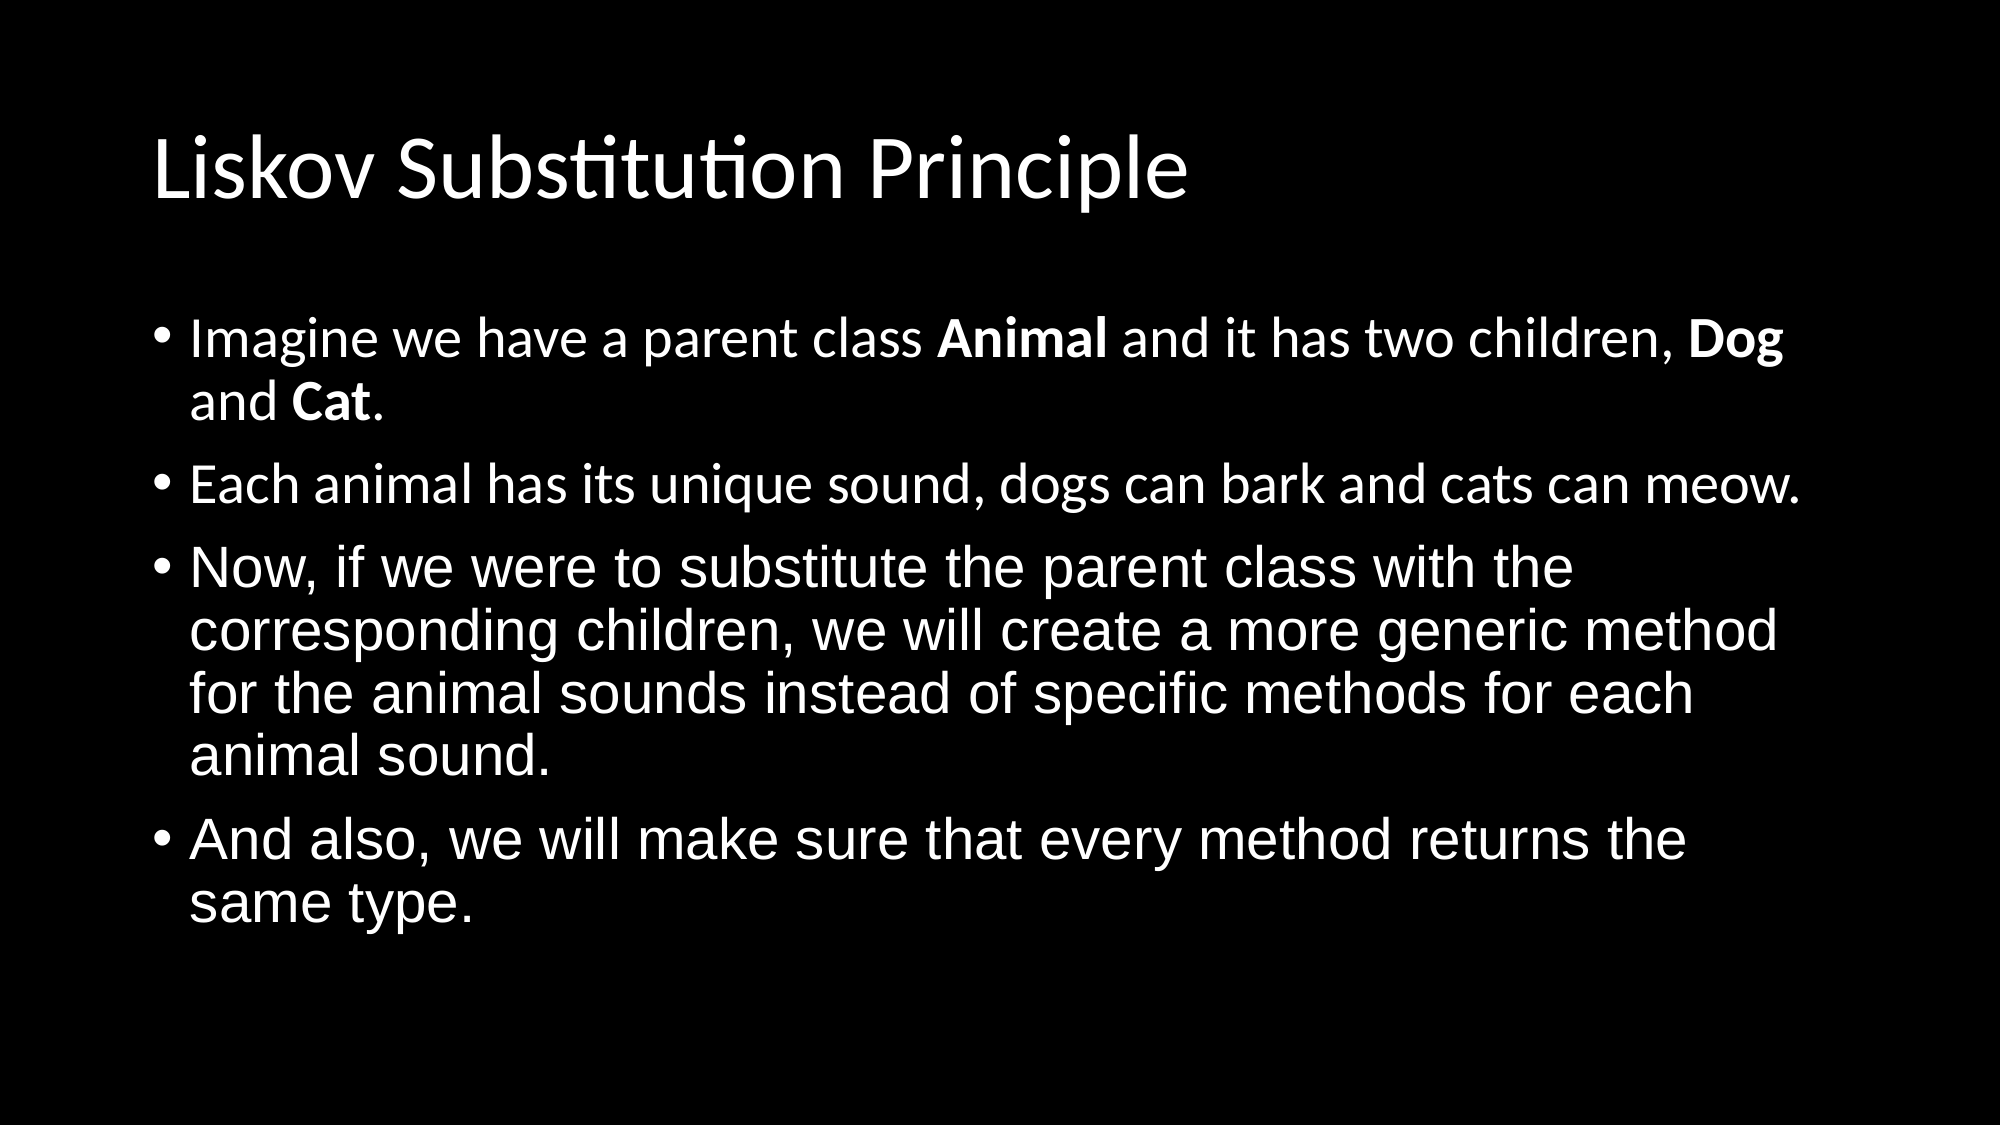

# Liskov Substitution Principle
Imagine we have a parent class Animal and it has two children, Dog and Cat.
Each animal has its unique sound, dogs can bark and cats can meow.
Now, if we were to substitute the parent class with the corresponding children, we will create a more generic method for the animal sounds instead of specific methods for each animal sound.
And also, we will make sure that every method returns the same type.